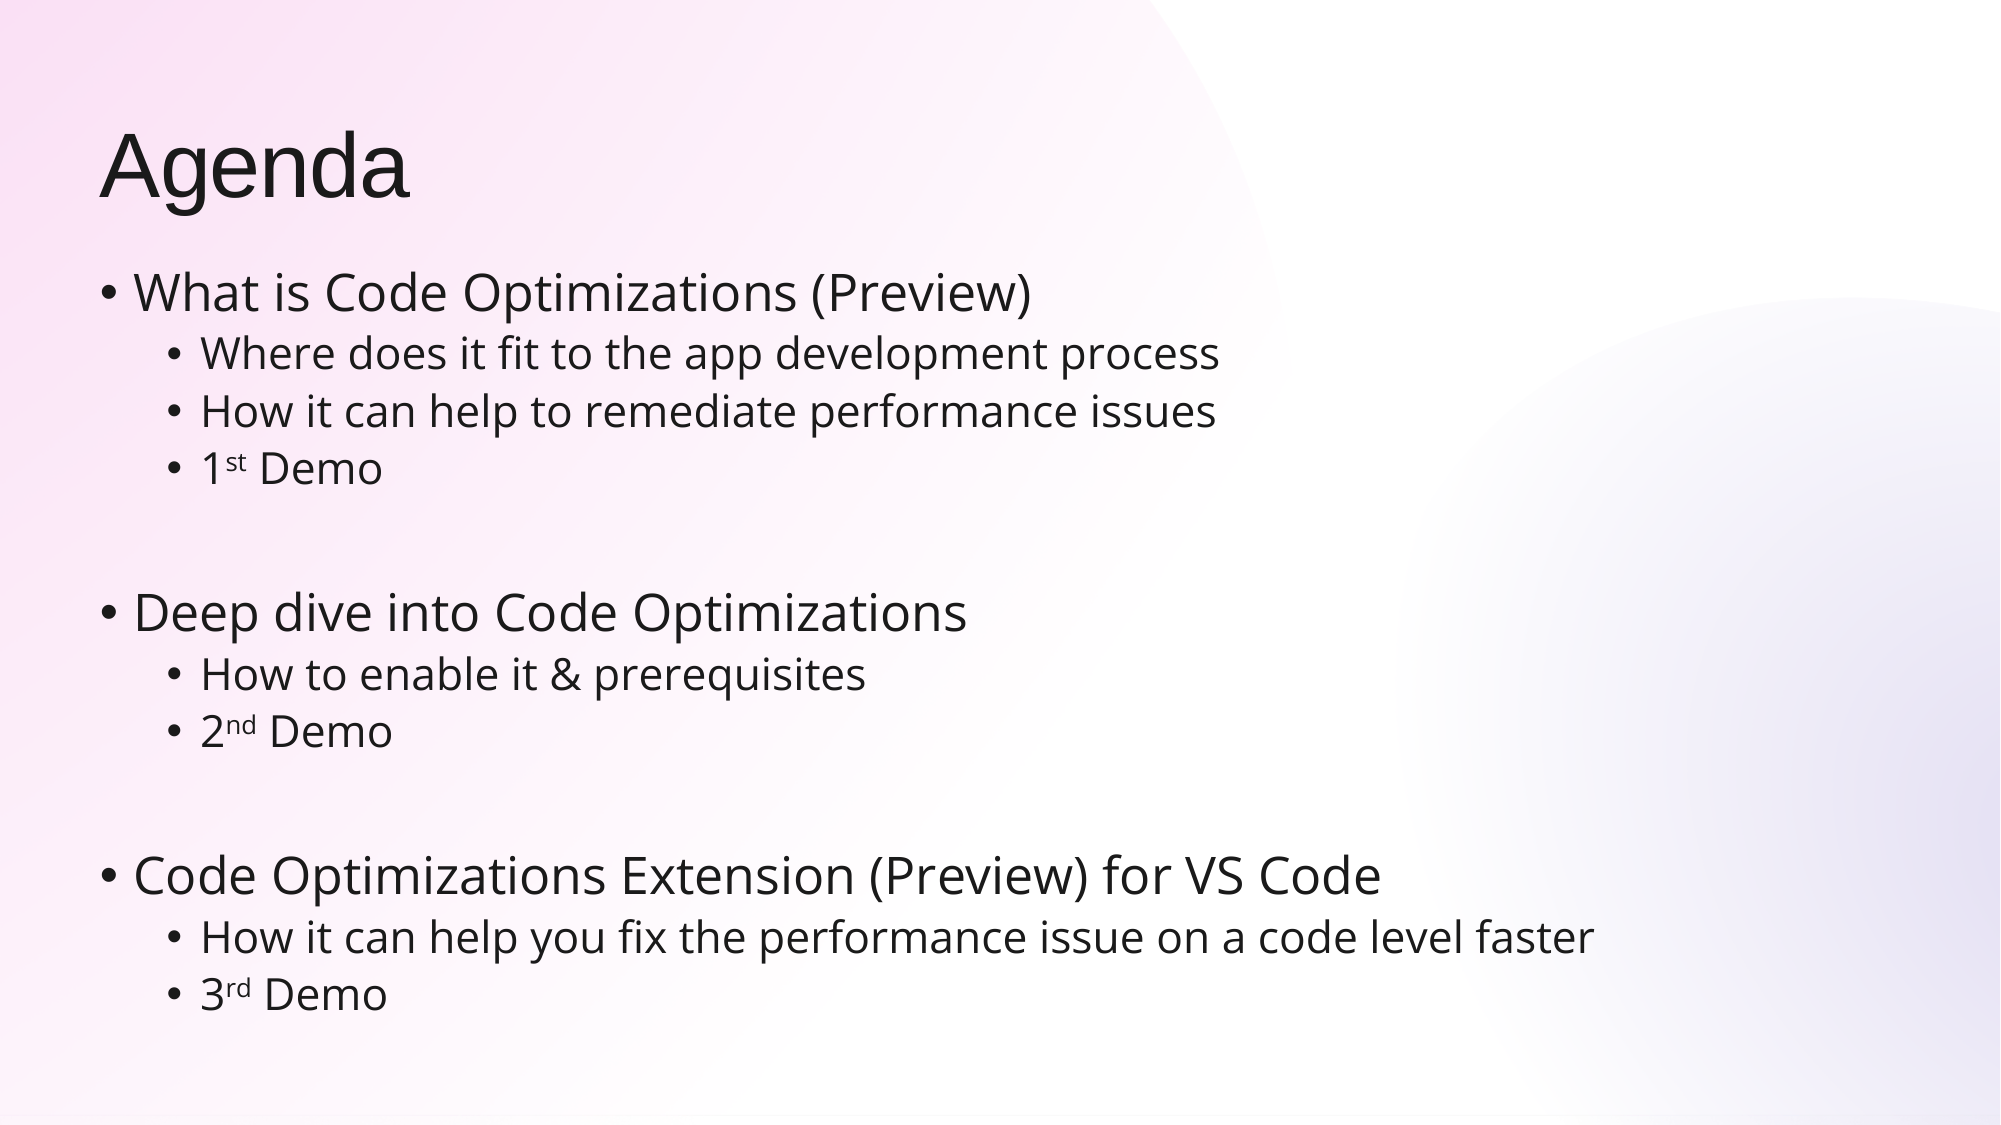

# Agenda
What is Code Optimizations (Preview)
Where does it fit to the app development process
How it can help to remediate performance issues
1st Demo

Deep dive into Code Optimizations
How to enable it & prerequisites
2nd Demo

Code Optimizations Extension (Preview) for VS Code
How it can help you fix the performance issue on a code level faster
3rd Demo